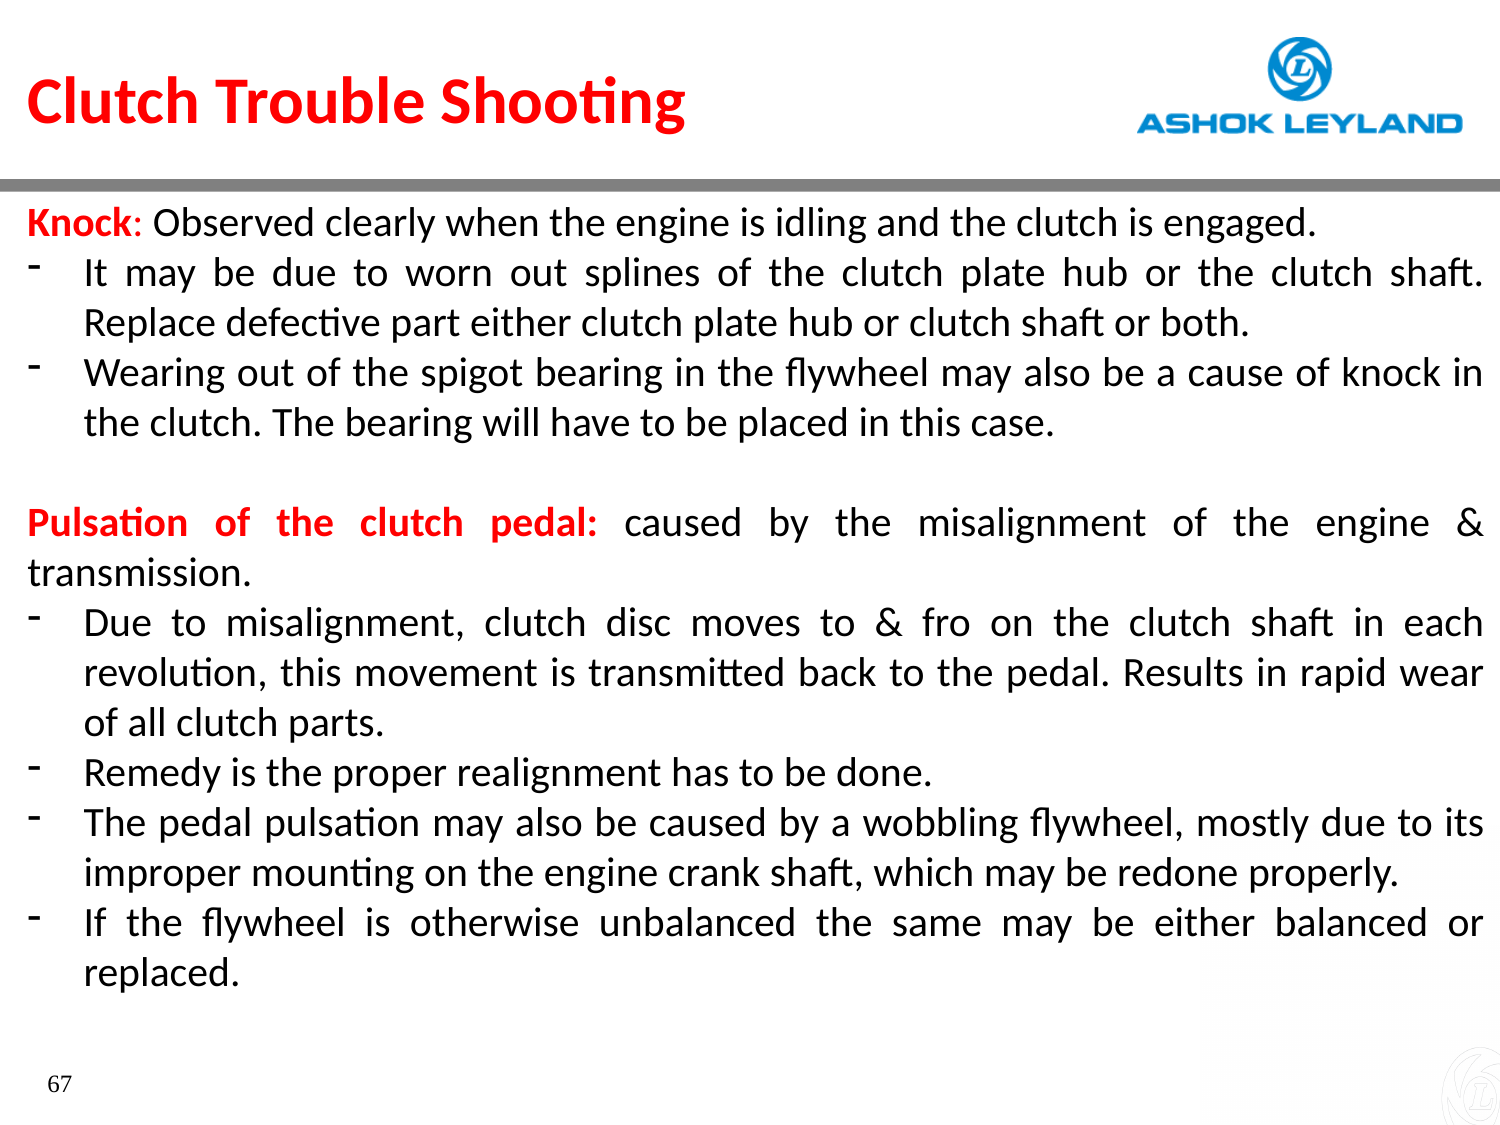

Clutch Trouble Shooting
Knock: Observed clearly when the engine is idling and the clutch is engaged.
It may be due to worn out splines of the clutch plate hub or the clutch shaft. Replace defective part either clutch plate hub or clutch shaft or both.
Wearing out of the spigot bearing in the flywheel may also be a cause of knock in the clutch. The bearing will have to be placed in this case.

Pulsation of the clutch pedal: caused by the misalignment of the engine & transmission.
Due to misalignment, clutch disc moves to & fro on the clutch shaft in each revolution, this movement is transmitted back to the pedal. Results in rapid wear of all clutch parts.
Remedy is the proper realignment has to be done.
The pedal pulsation may also be caused by a wobbling flywheel, mostly due to its improper mounting on the engine crank shaft, which may be redone properly.
If the flywheel is otherwise unbalanced the same may be either balanced or replaced.
67